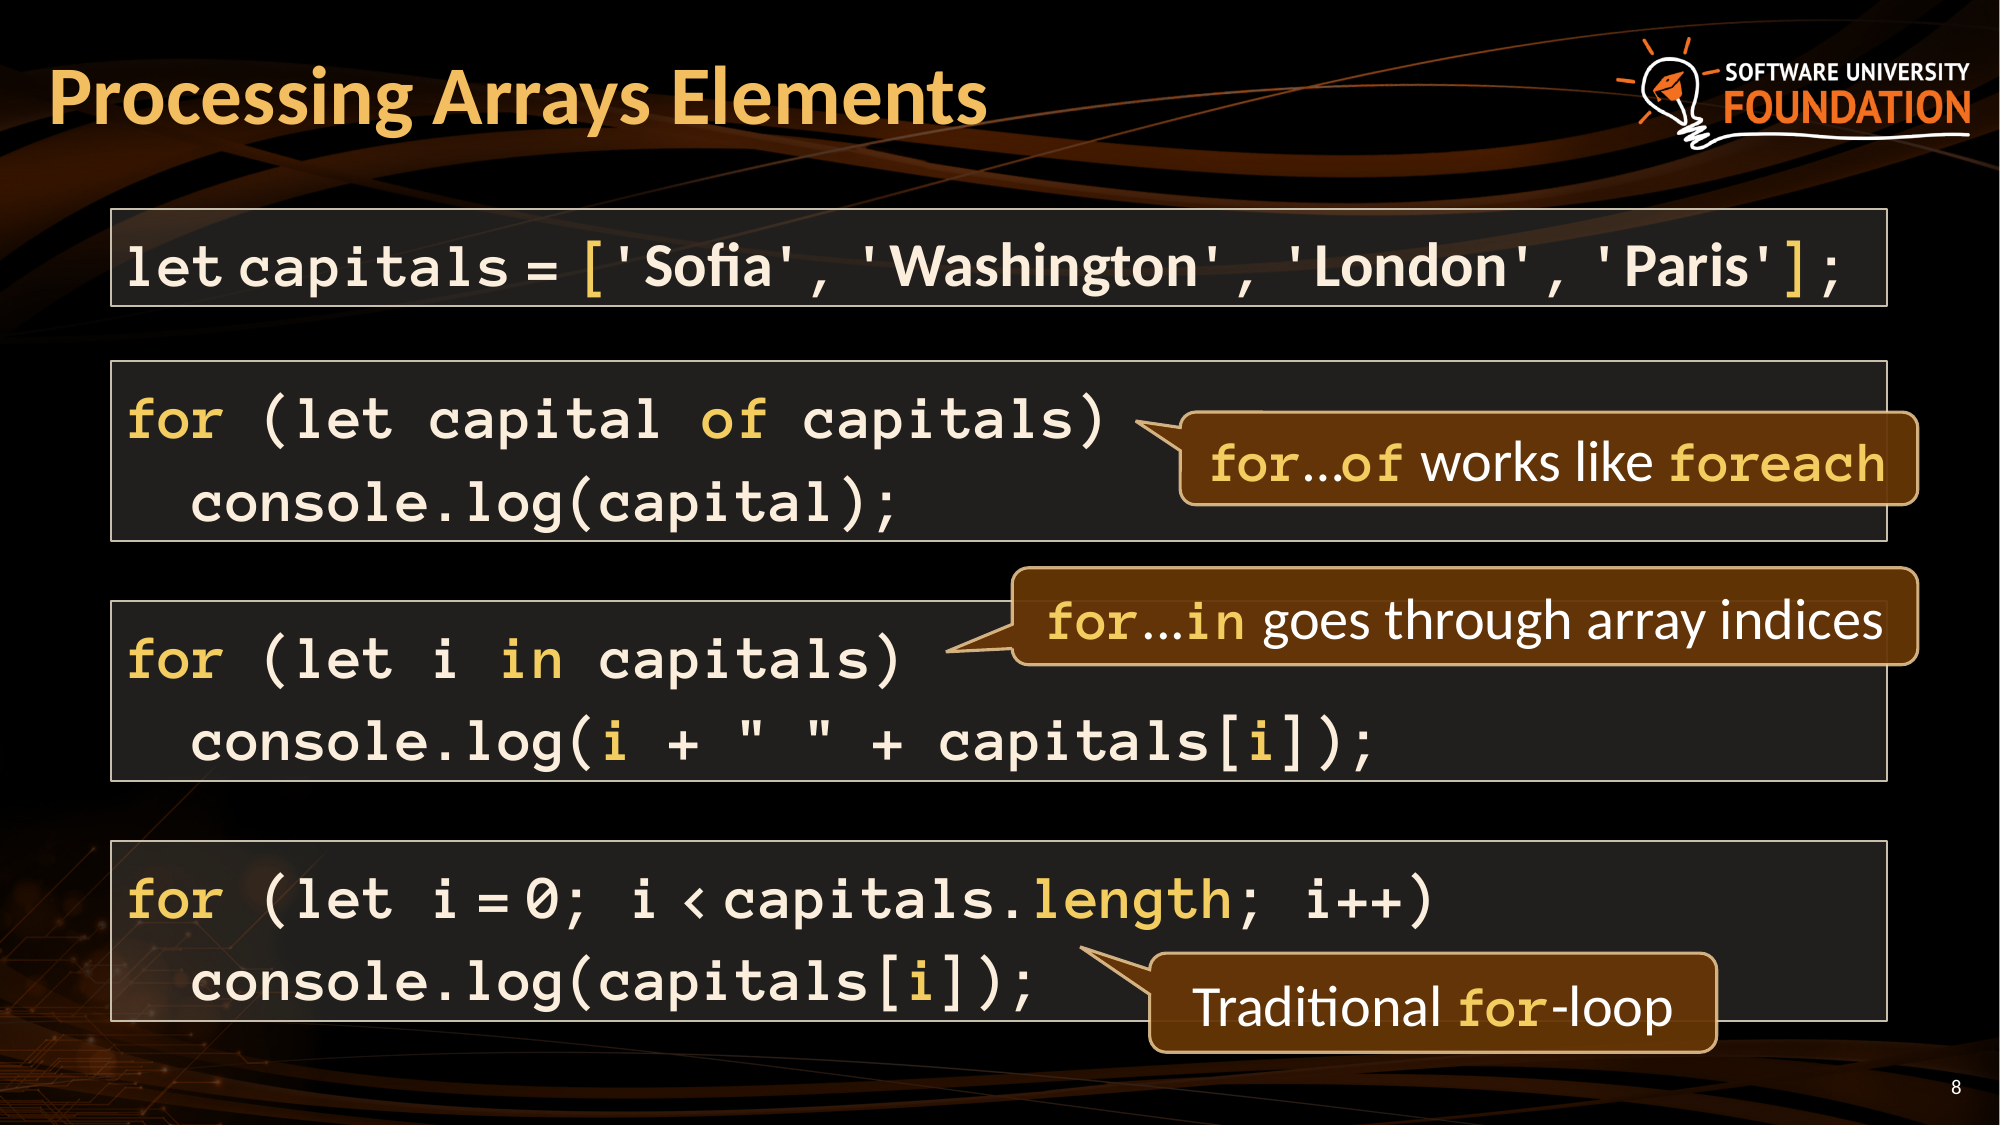

# Processing Arrays Elements
let capitals = ['Sofia', 'Washington', 'London', 'Paris'];
for (let capital of capitals)
  console.log(capital);
for…of works like foreach
for...in goes through array indices
for (let i in capitals)
  console.log(i + " " + capitals[i]);
for (let i = 0; i < capitals.length; i++)
  console.log(capitals[i]);
Traditional for-loop
8